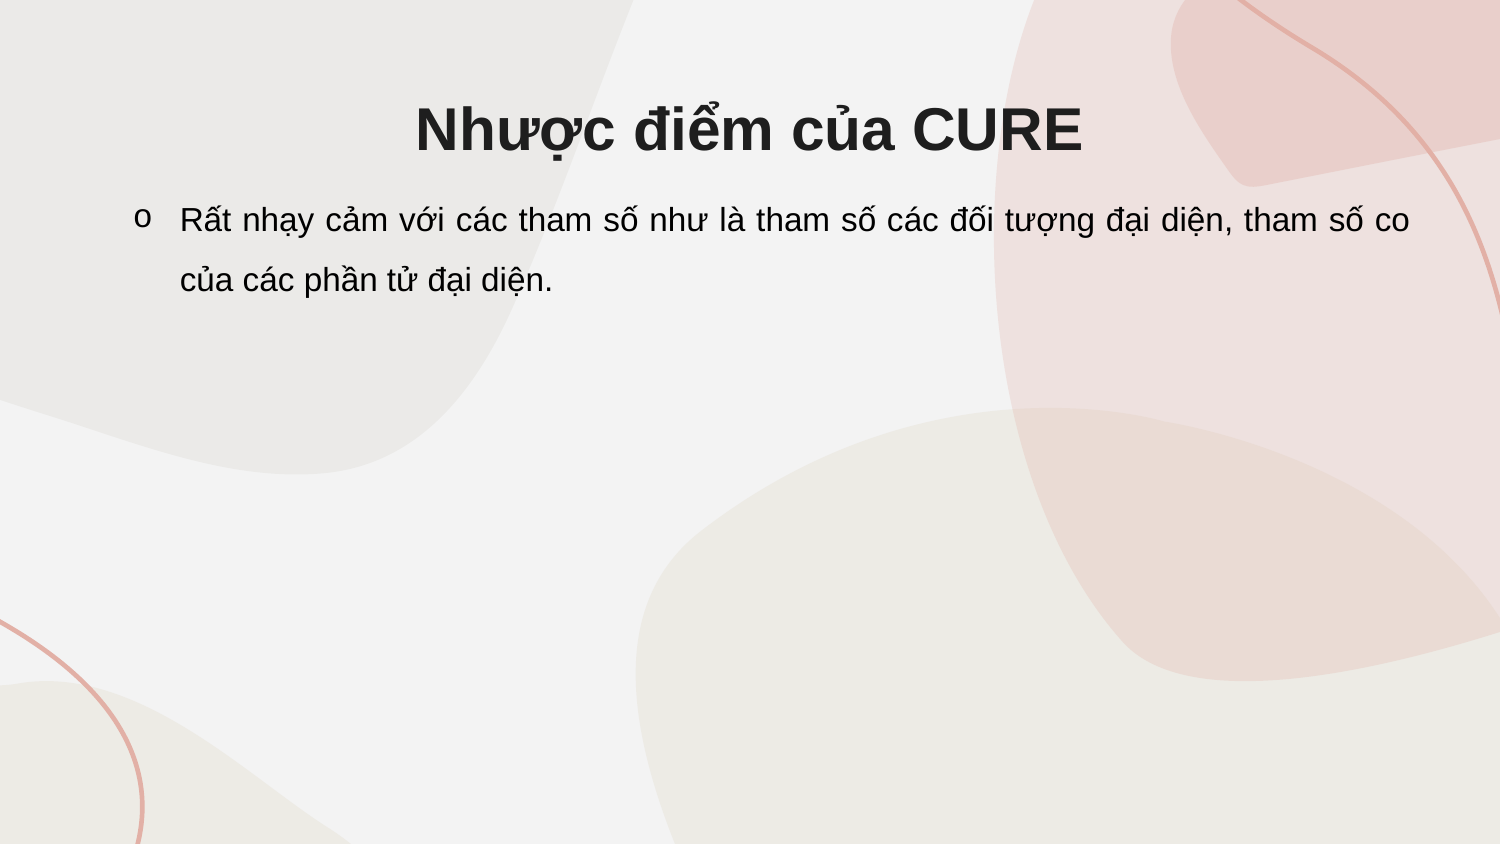

# Nhược điểm của CURE
Rất nhạy cảm với các tham số như là tham số các đối tượng đại diện, tham số co của các phần tử đại diện.